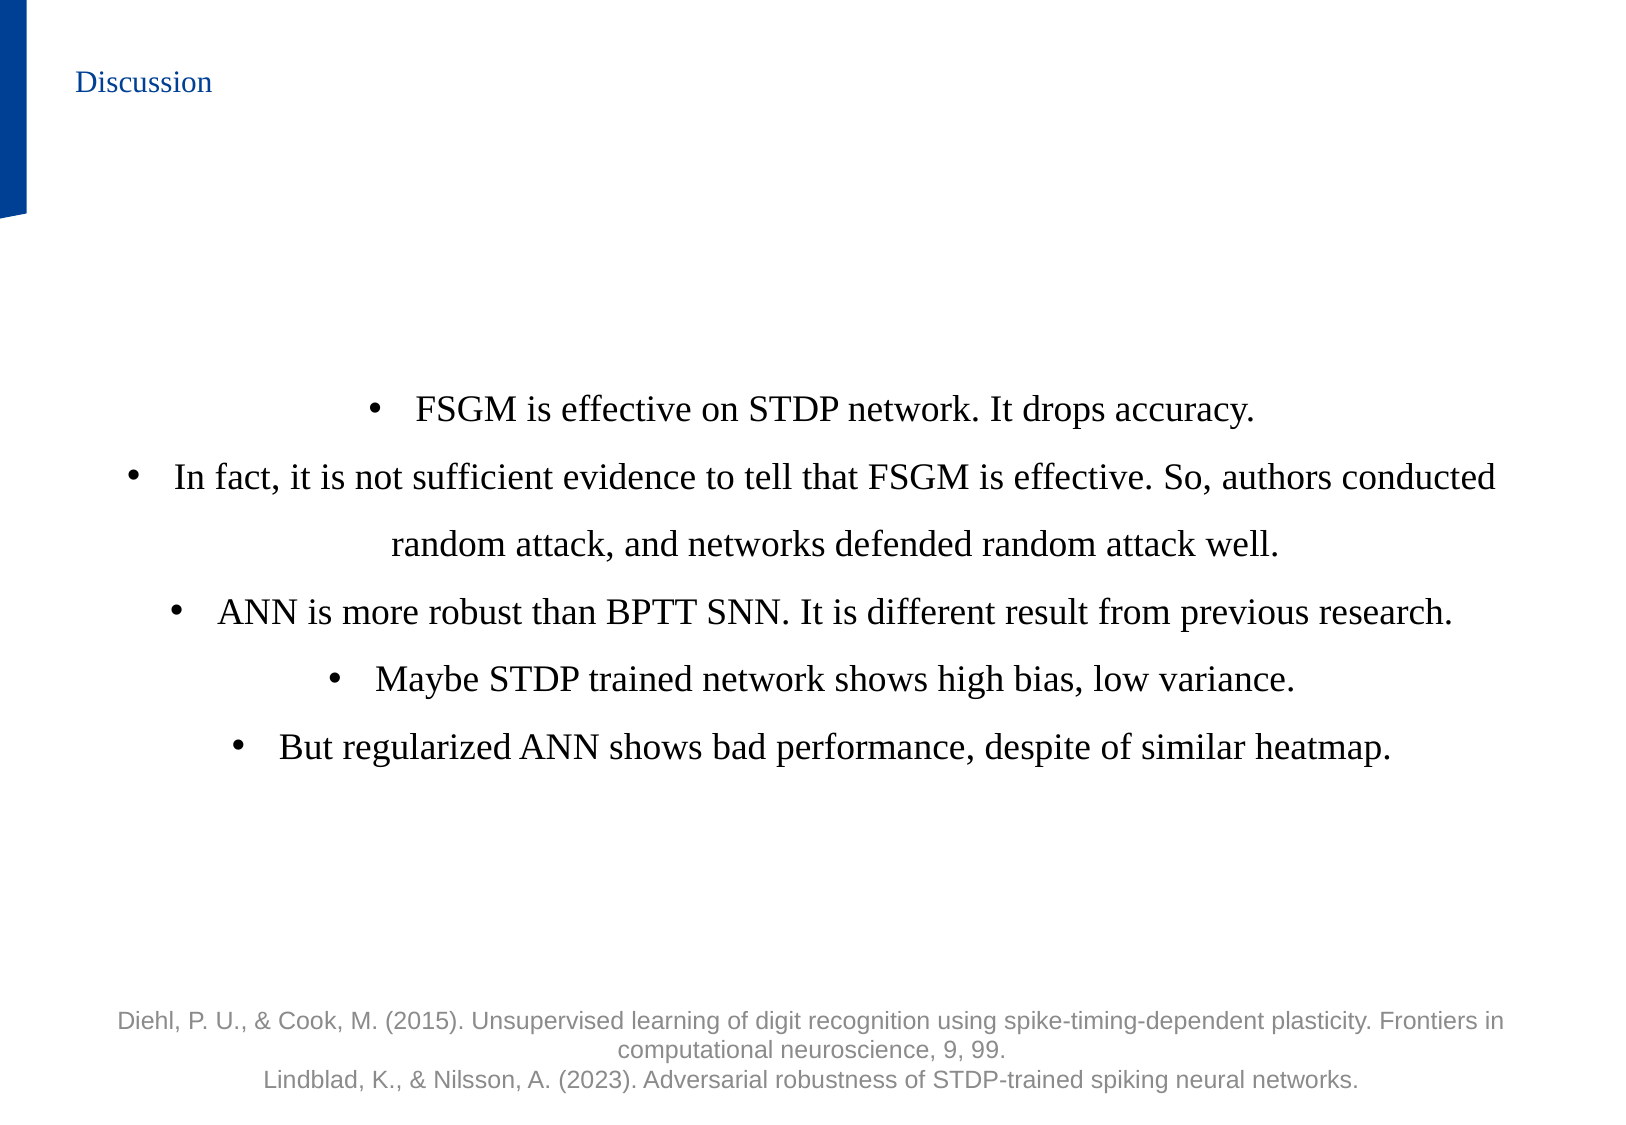

Discussion
FSGM is effective on STDP network. It drops accuracy.
In fact, it is not sufficient evidence to tell that FSGM is effective. So, authors conducted random attack, and networks defended random attack well.
ANN is more robust than BPTT SNN. It is different result from previous research.
Maybe STDP trained network shows high bias, low variance.
But regularized ANN shows bad performance, despite of similar heatmap.
Diehl, P. U., & Cook, M. (2015). Unsupervised learning of digit recognition using spike-timing-dependent plasticity. Frontiers in computational neuroscience, 9, 99.
Lindblad, K., & Nilsson, A. (2023). Adversarial robustness of STDP-trained spiking neural networks.